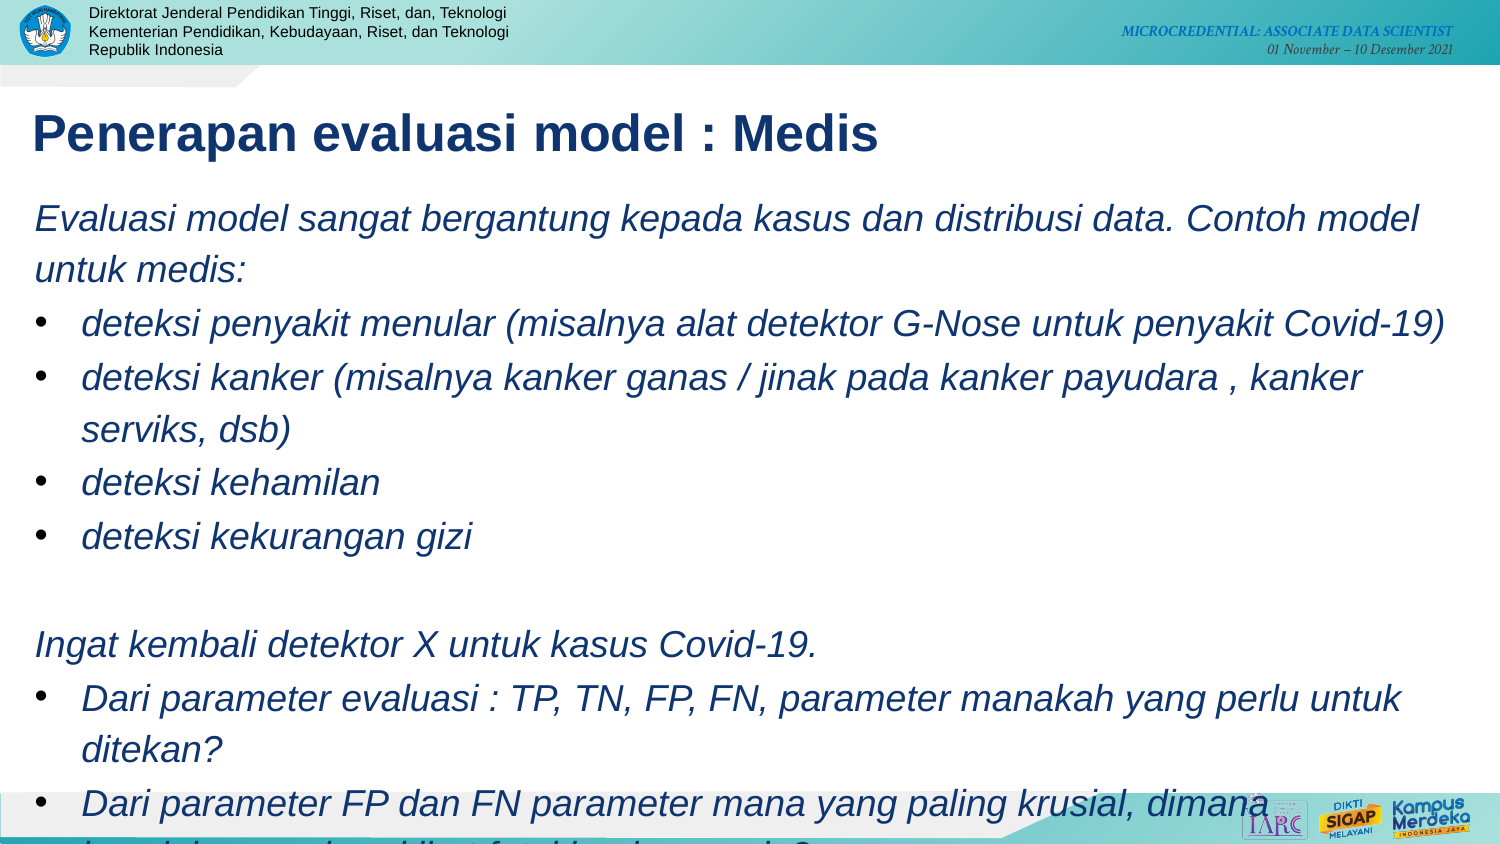

Penerapan evaluasi model : Medis

Evaluasi model sangat bergantung kepada kasus dan distribusi data. Contoh model untuk medis:
deteksi penyakit menular (misalnya alat detektor G-Nose untuk penyakit Covid-19)
deteksi kanker (misalnya kanker ganas / jinak pada kanker payudara , kanker serviks, dsb)
deteksi kehamilan
deteksi kekurangan gizi

Ingat kembali detektor X untuk kasus Covid-19.
Dari parameter evaluasi : TP, TN, FP, FN, parameter manakah yang perlu untuk ditekan?
Dari parameter FP dan FN parameter mana yang paling krusial, dimana kesalahannya berakibat fatal bagi manusia?